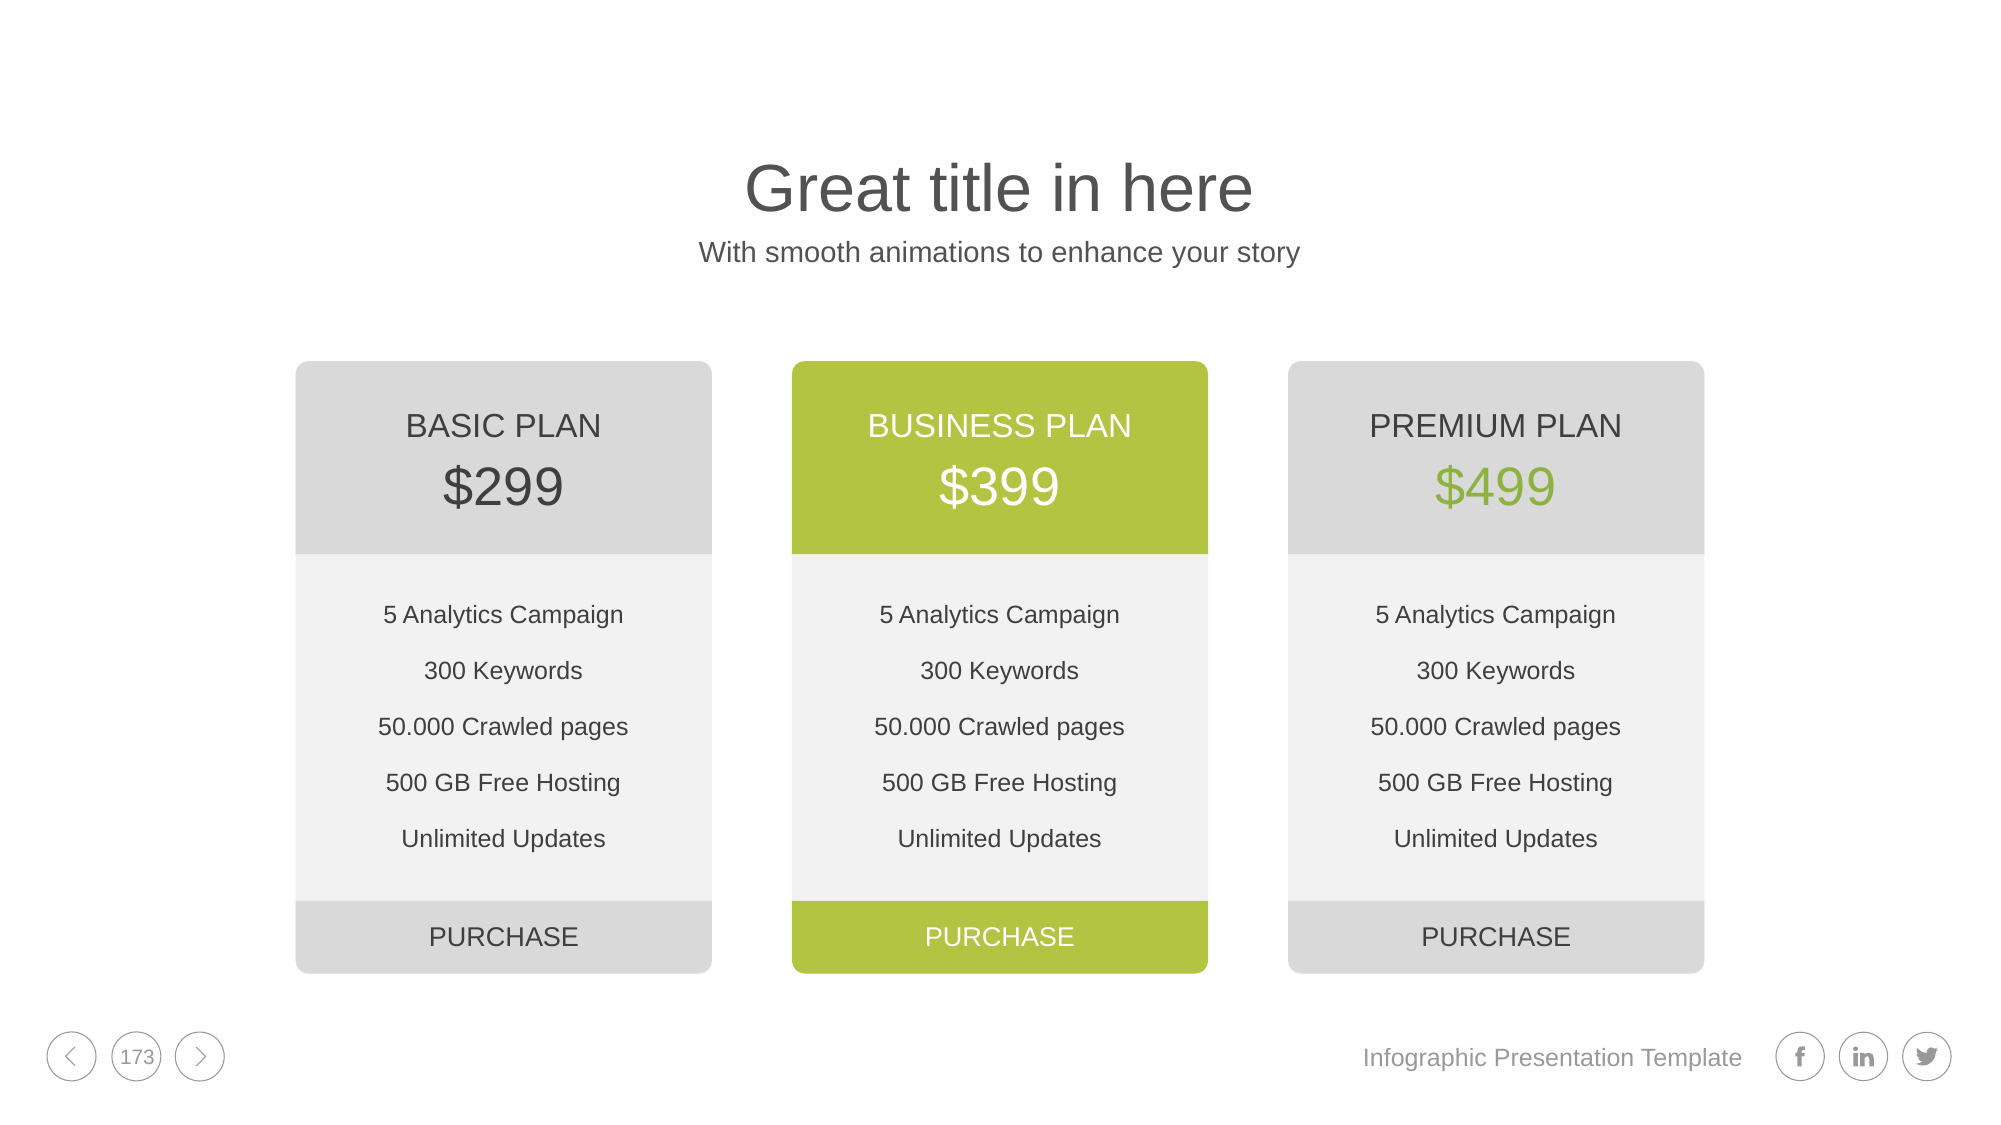

Great title in here
With smooth animations to enhance your story

BASIC PLAN
$299
5 Analytics Campaign
300 Keywords
50.000 Crawled pages
500 GB Free Hosting
Unlimited Updates

PURCHASE

BUSINESS PLAN
$399
5 Analytics Campaign
300 Keywords
50.000 Crawled pages
500 GB Free Hosting
Unlimited Updates

PURCHASE

PREMIUM PLAN
$499
5 Analytics Campaign
300 Keywords
50.000 Crawled pages
500 GB Free Hosting
Unlimited Updates

PURCHASE
173